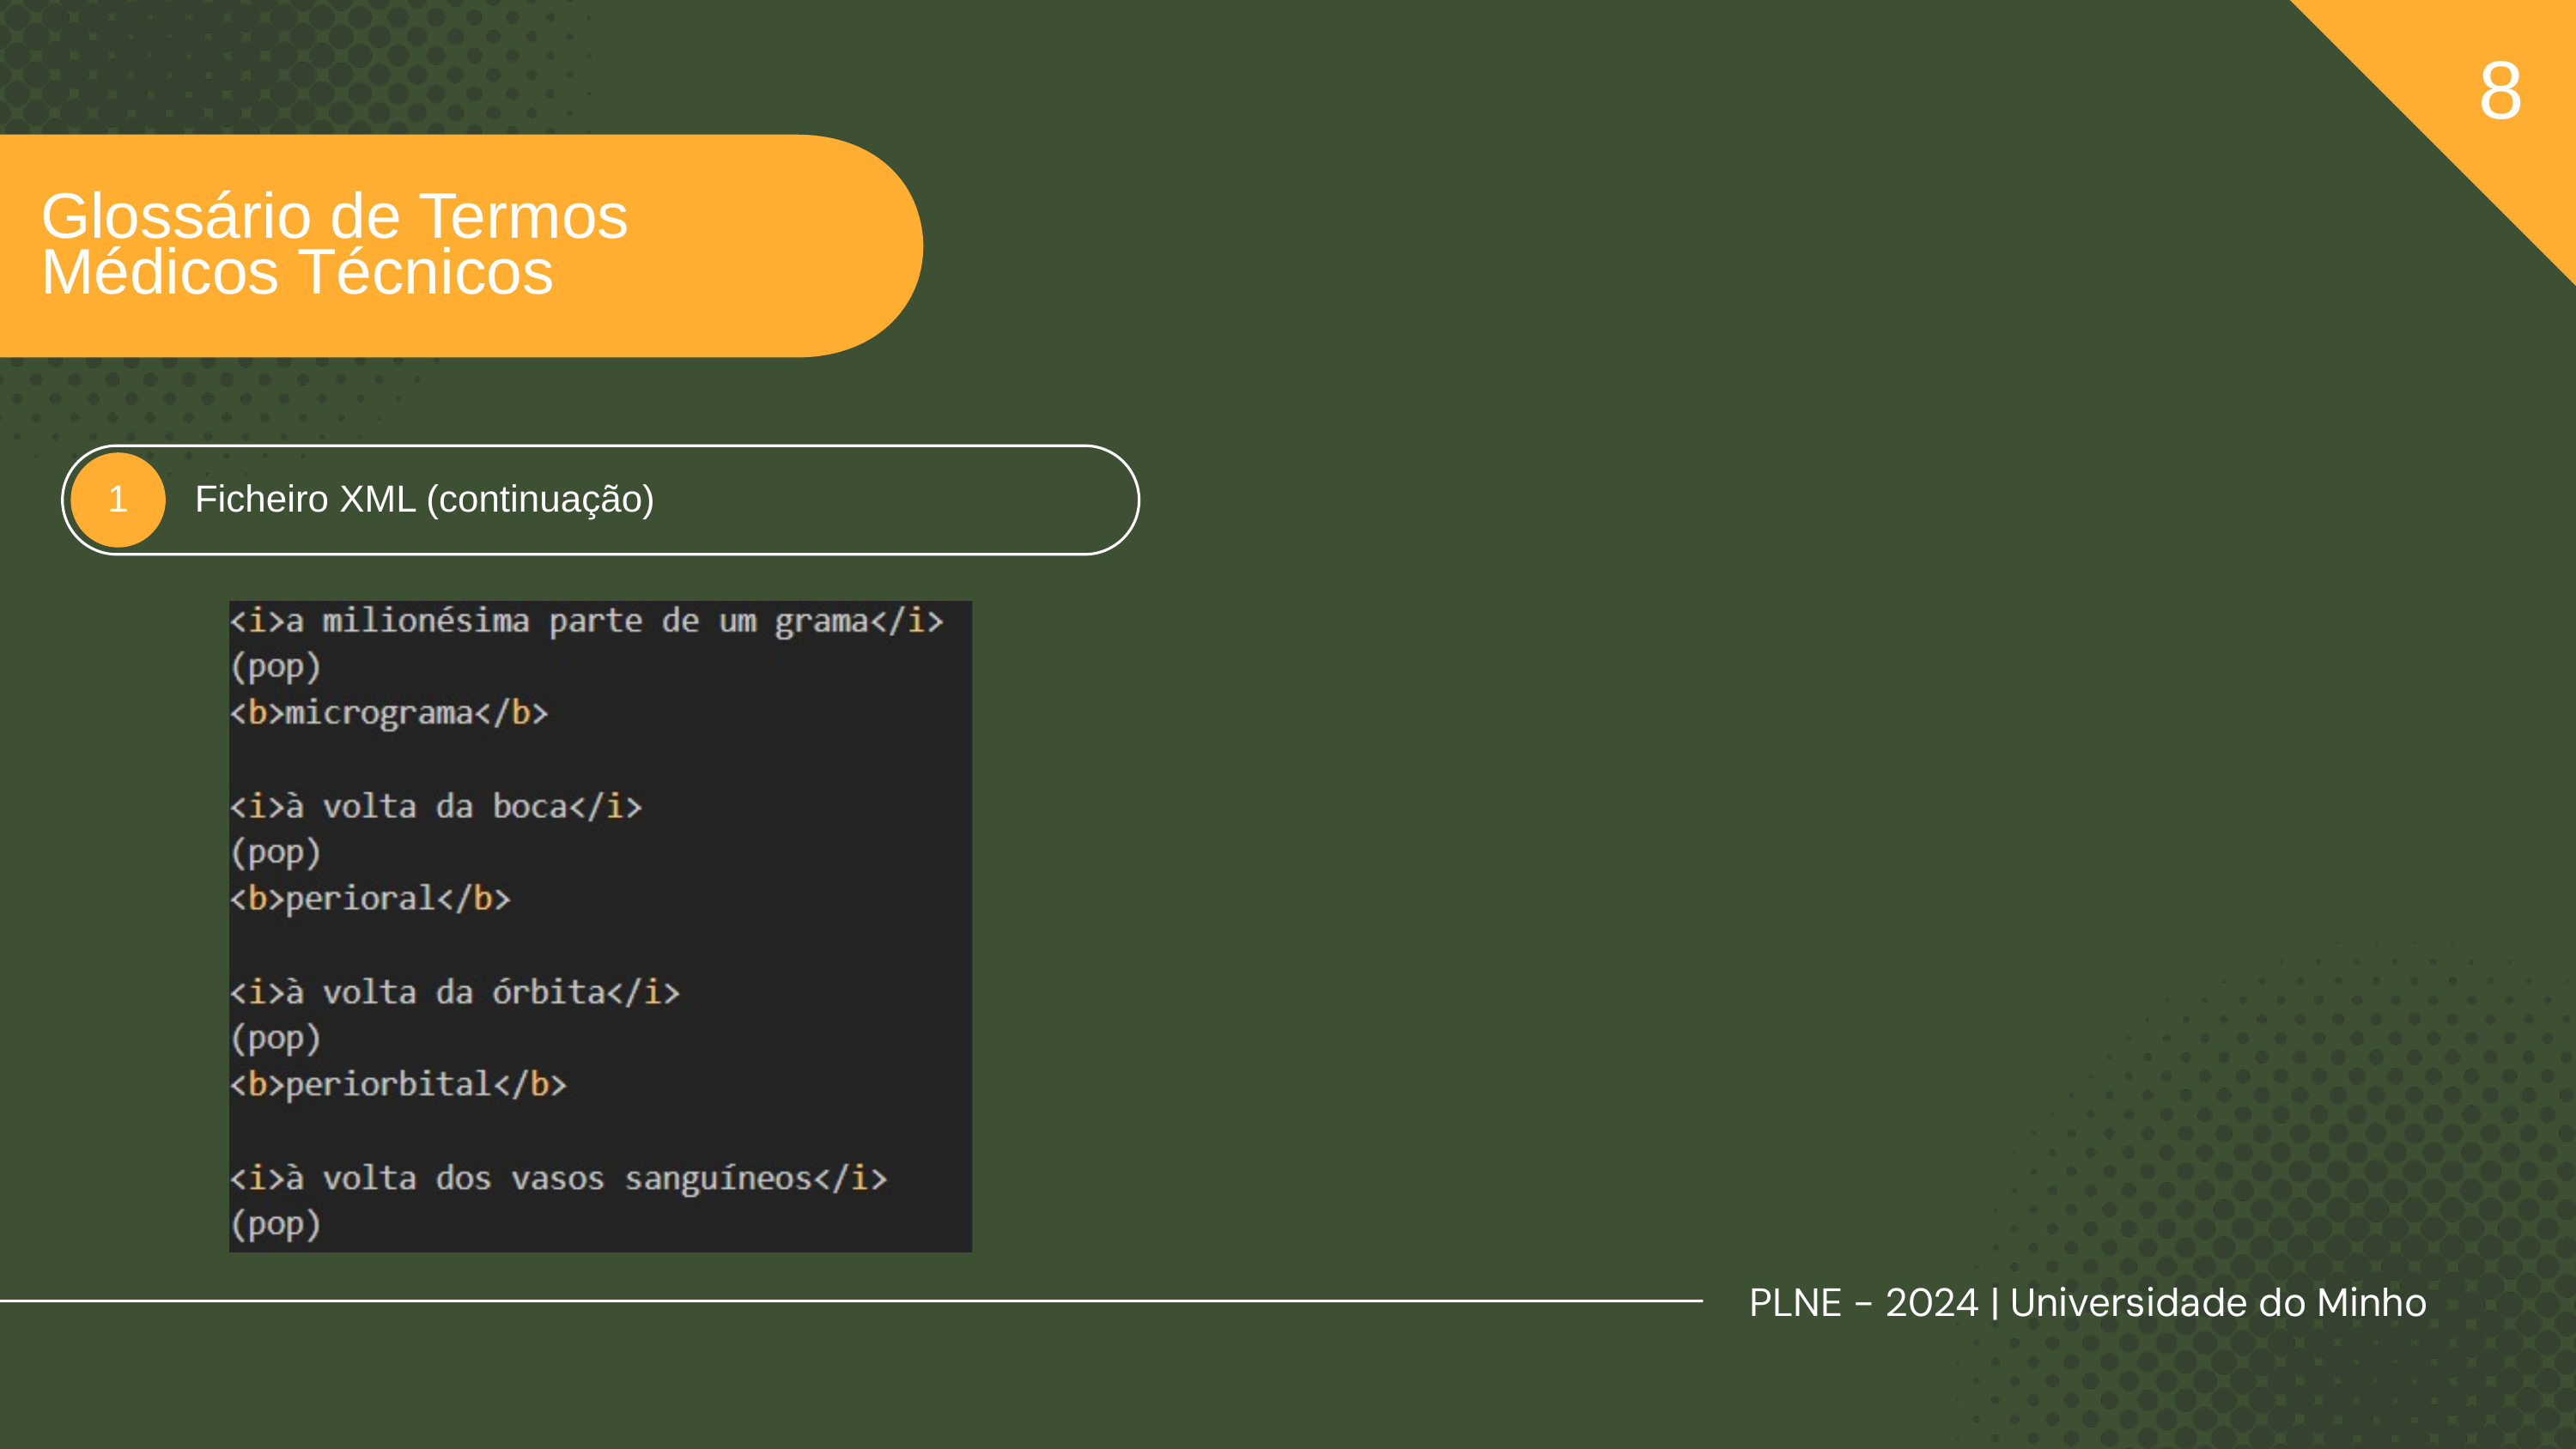

8
Glossário de Termos Médicos Técnicos

Ficheiro XML (continuação)
1

PLNE - 2024 | Universidade do Minho